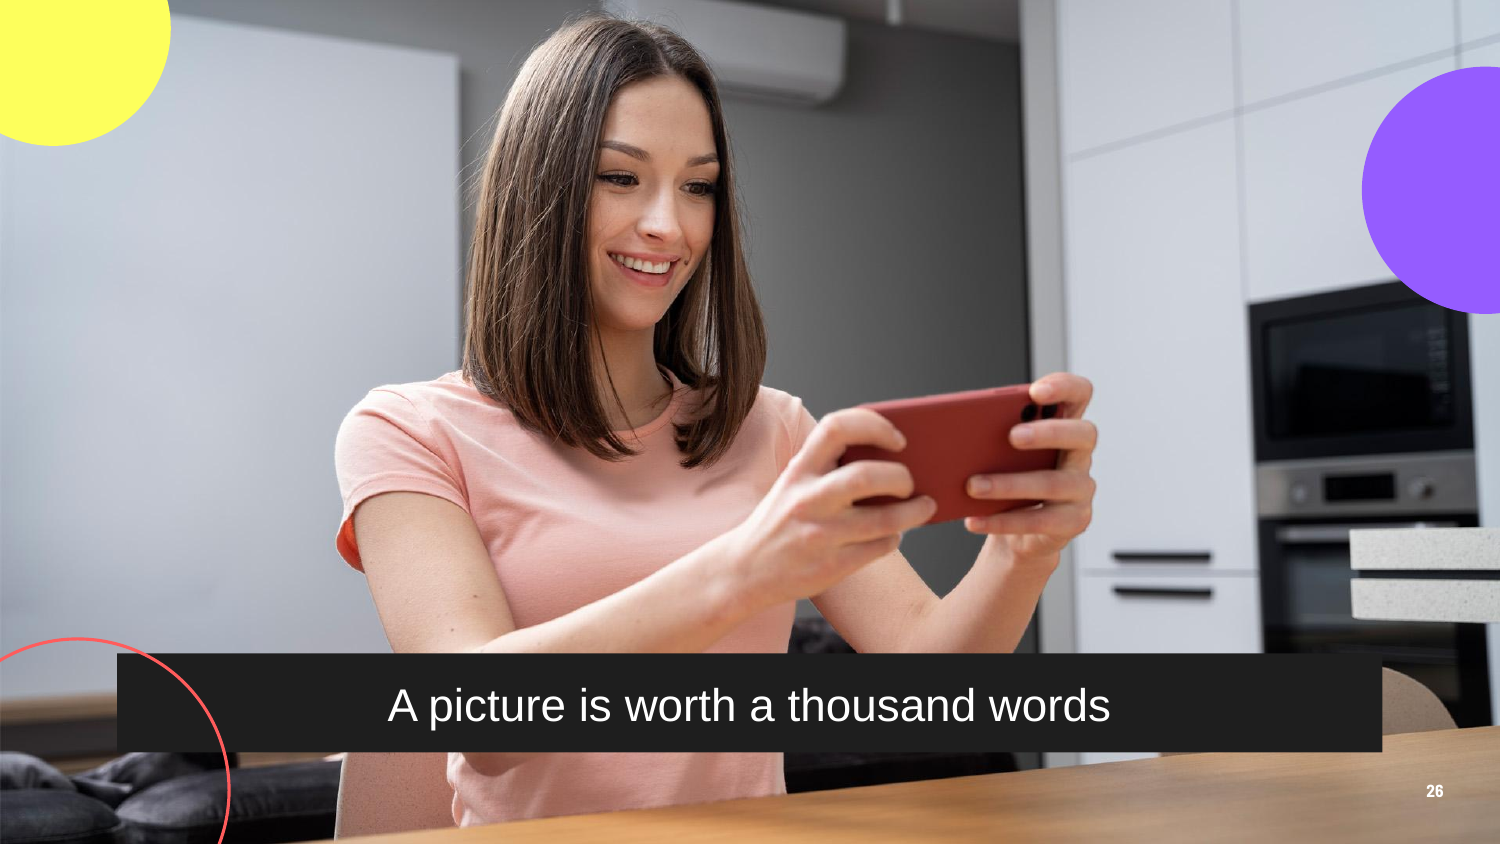

A picture is worth a thousand words
26